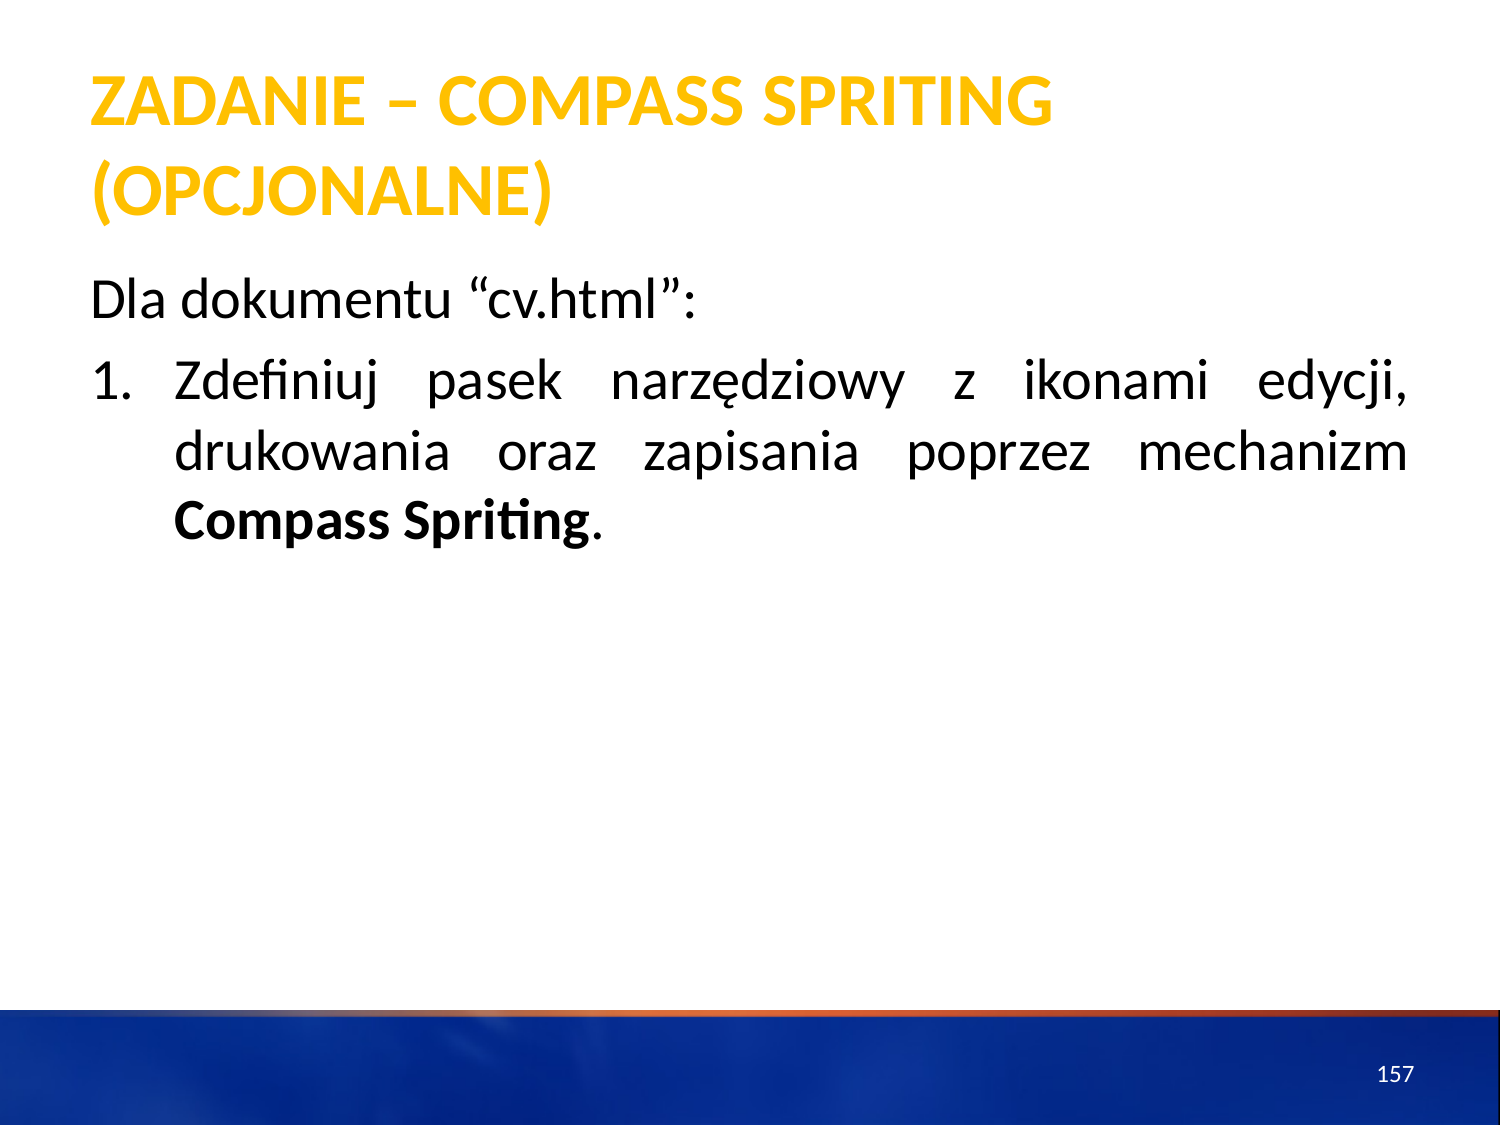

# ZADANIE – Compass Spriting (opcjonalne)
Dla dokumentu “cv.html”:
Zdefiniuj pasek narzędziowy z ikonami edycji, drukowania oraz zapisania poprzez mechanizm Compass Spriting.

157